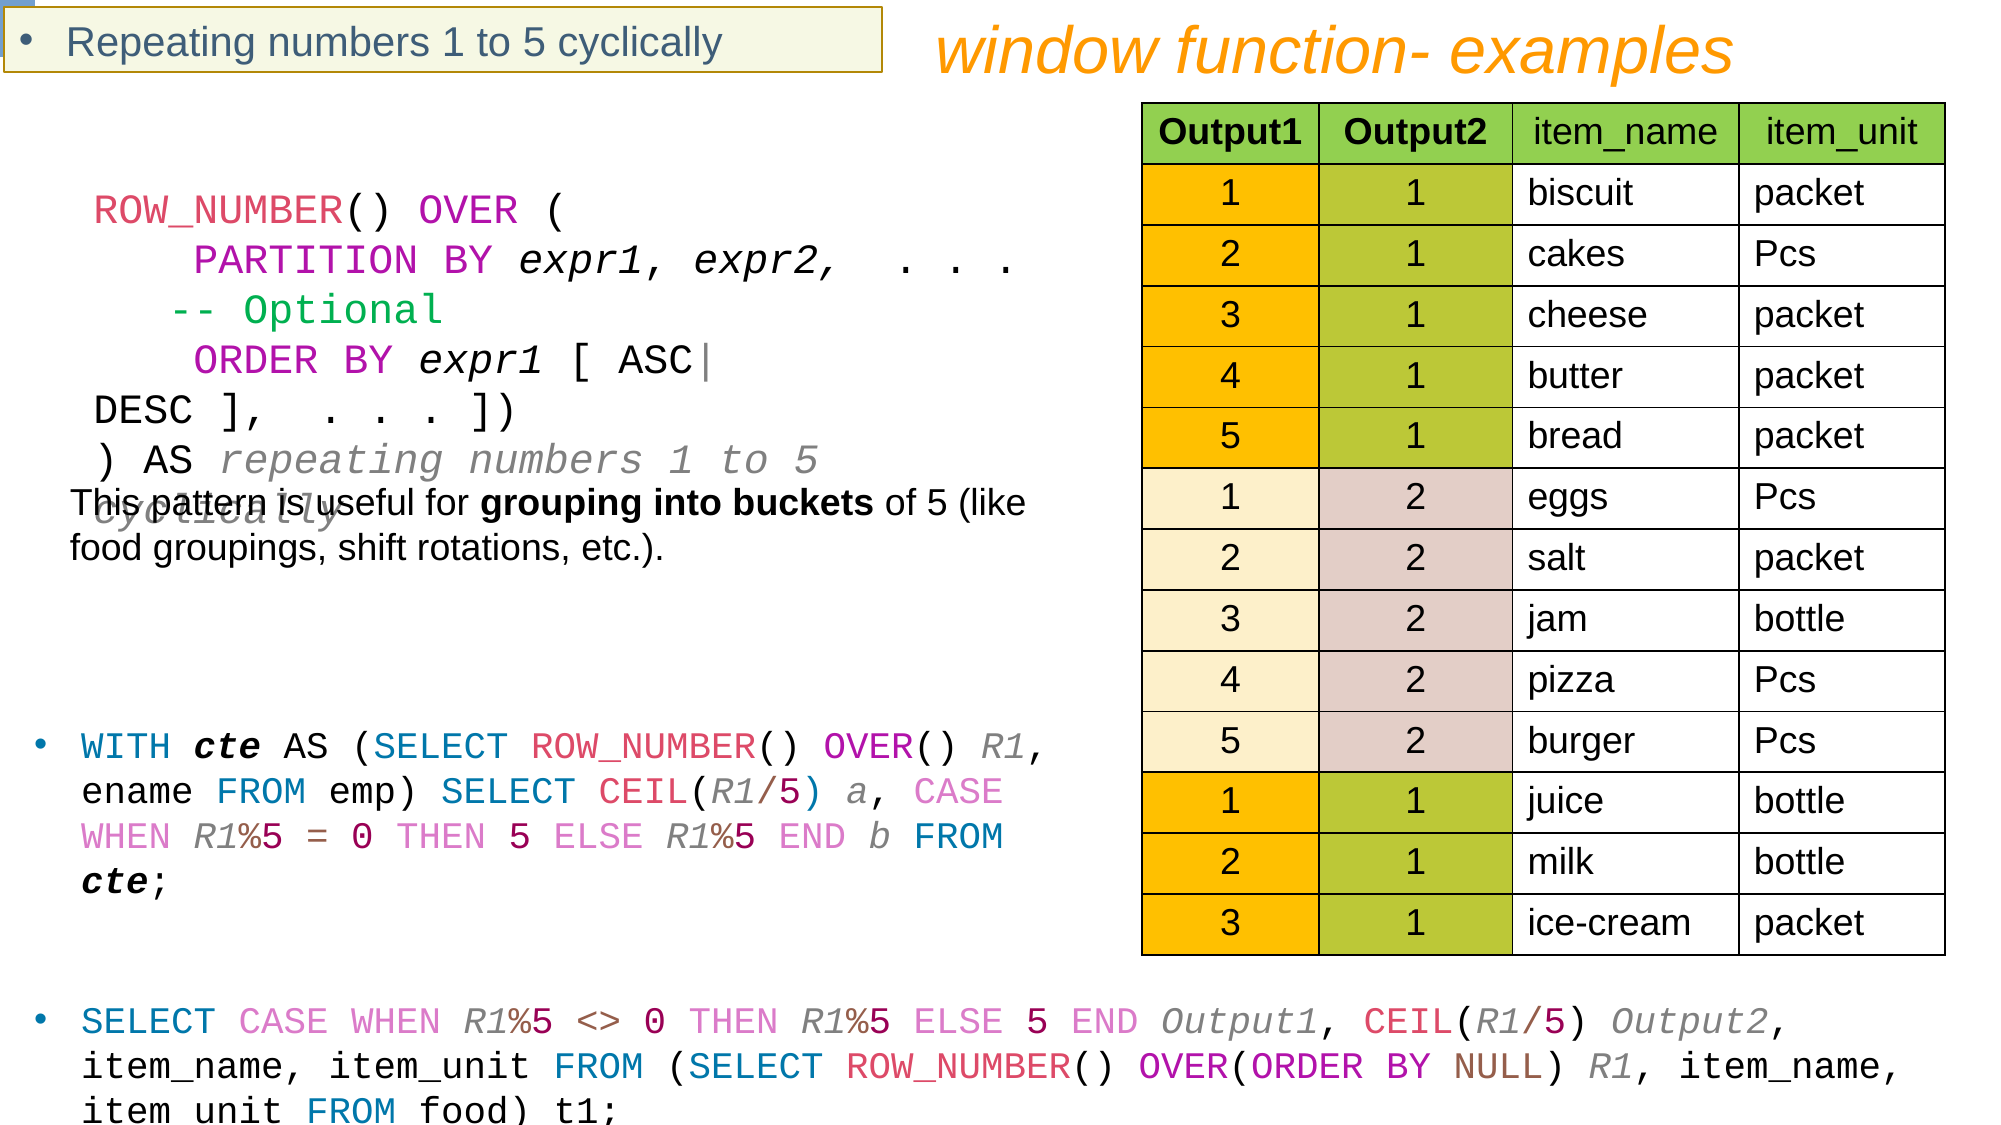

window function- examples
Repeating numbers 1 to 5 cyclically
| Output1 | Output2 | item\_name | item\_unit |
| --- | --- | --- | --- |
| 1 | 1 | biscuit | packet |
| 2 | 1 | cakes | Pcs |
| 3 | 1 | cheese | packet |
| 4 | 1 | butter | packet |
| 5 | 1 | bread | packet |
| 1 | 2 | eggs | Pcs |
| 2 | 2 | salt | packet |
| 3 | 2 | jam | bottle |
| 4 | 2 | pizza | Pcs |
| 5 | 2 | burger | Pcs |
| 1 | 1 | juice | bottle |
| 2 | 1 | milk | bottle |
| 3 | 1 | ice-cream | packet |
ROW_NUMBER() OVER (
    PARTITION BY expr1, expr2,  . . .     -- Optional
    ORDER BY expr1 [ ASC|DESC ],  . . . ])
) AS repeating numbers 1 to 5 cyclically
This pattern is useful for grouping into buckets of 5 (like food groupings, shift rotations, etc.).
WITH cte AS (SELECT ROW_NUMBER() OVER() R1, ename FROM emp) SELECT CEIL(R1/5) a, CASE WHEN R1%5 = 0 THEN 5 ELSE R1%5 END b FROM cte;
SELECT CASE WHEN R1%5 <> 0 THEN R1%5 ELSE 5 END Output1, CEIL(R1/5) Output2, item_name, item_unit FROM (SELECT ROW_NUMBER() OVER(ORDER BY NULL) R1, item_name, item_unit FROM food) t1;